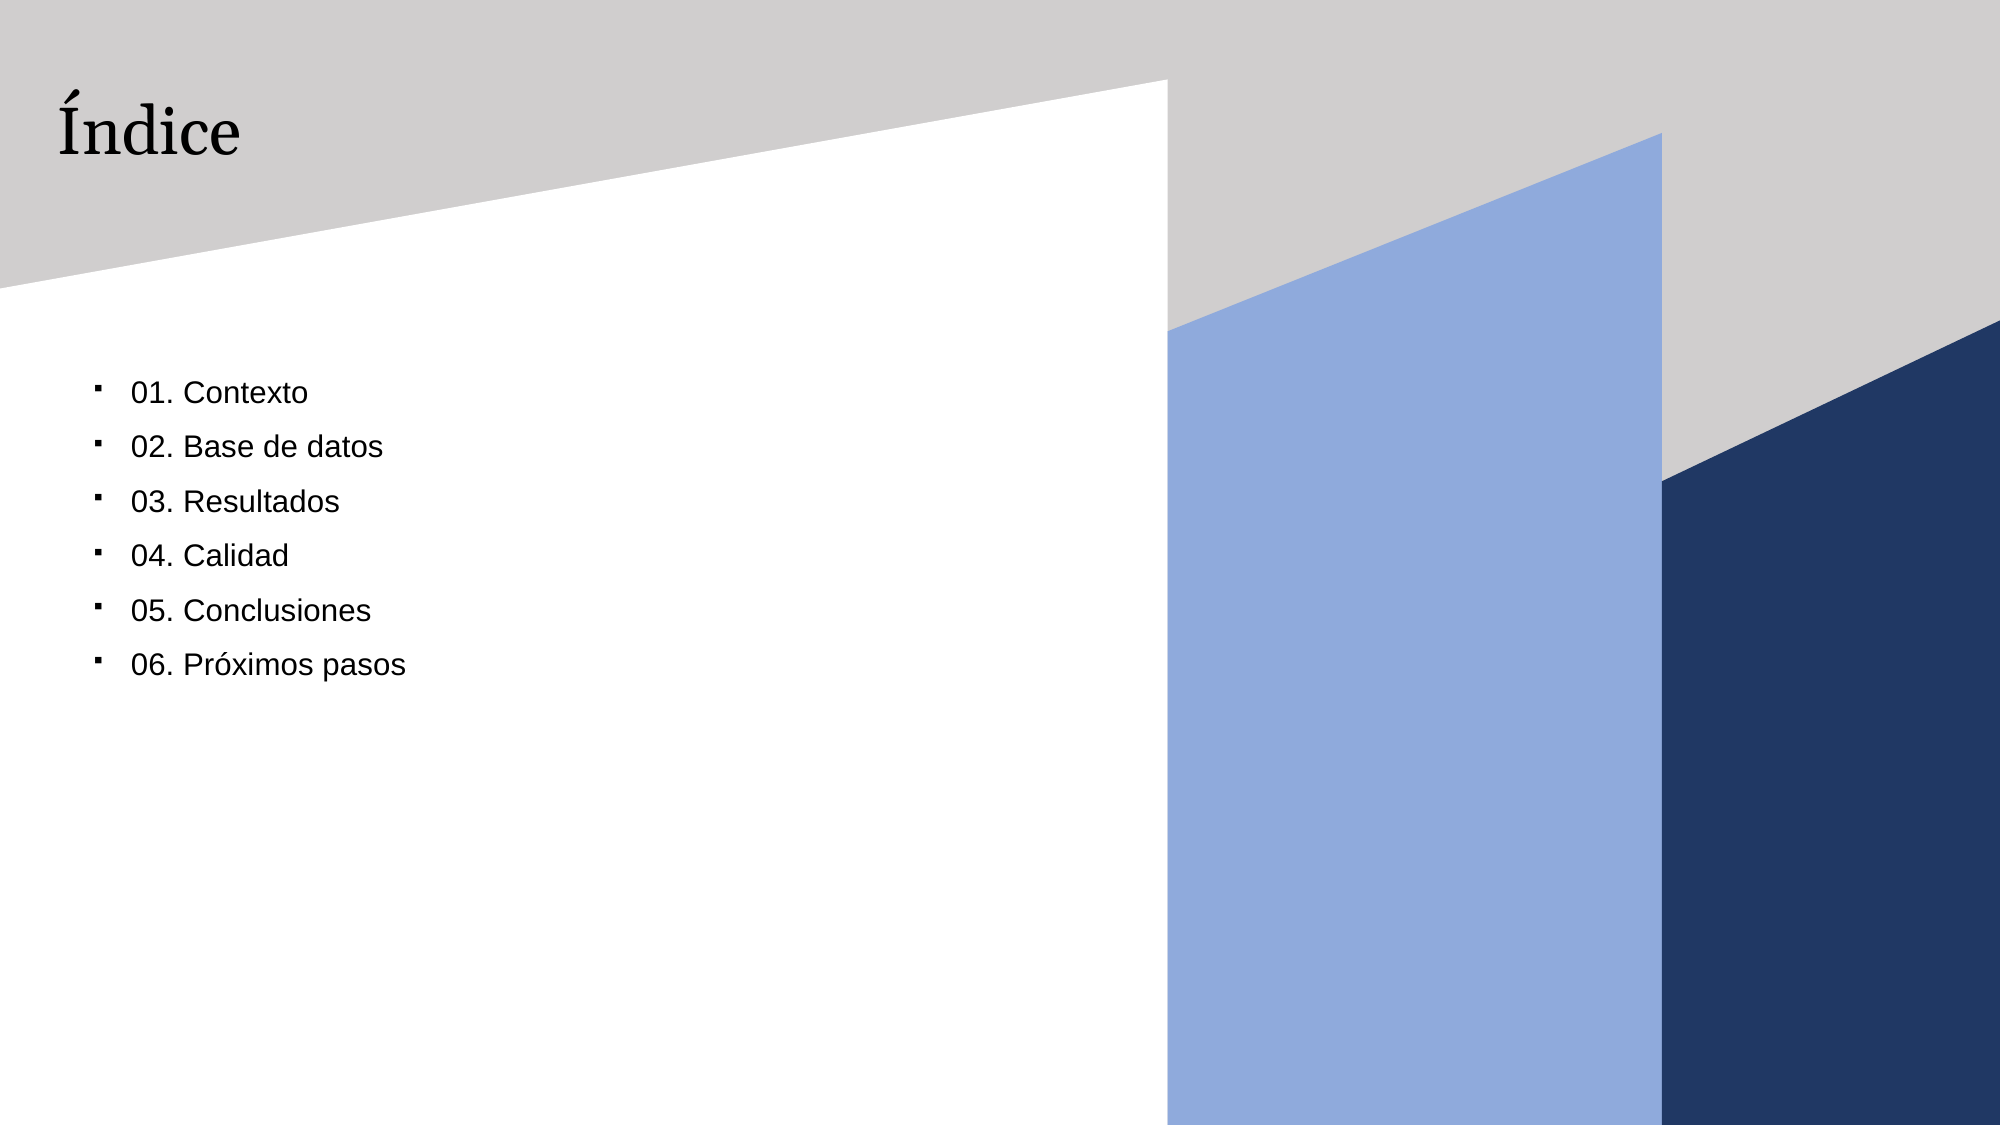

# Índice

01. Contexto
02. Base de datos
03. Resultados
04. Calidad
05. Conclusiones
06. Próximos pasos